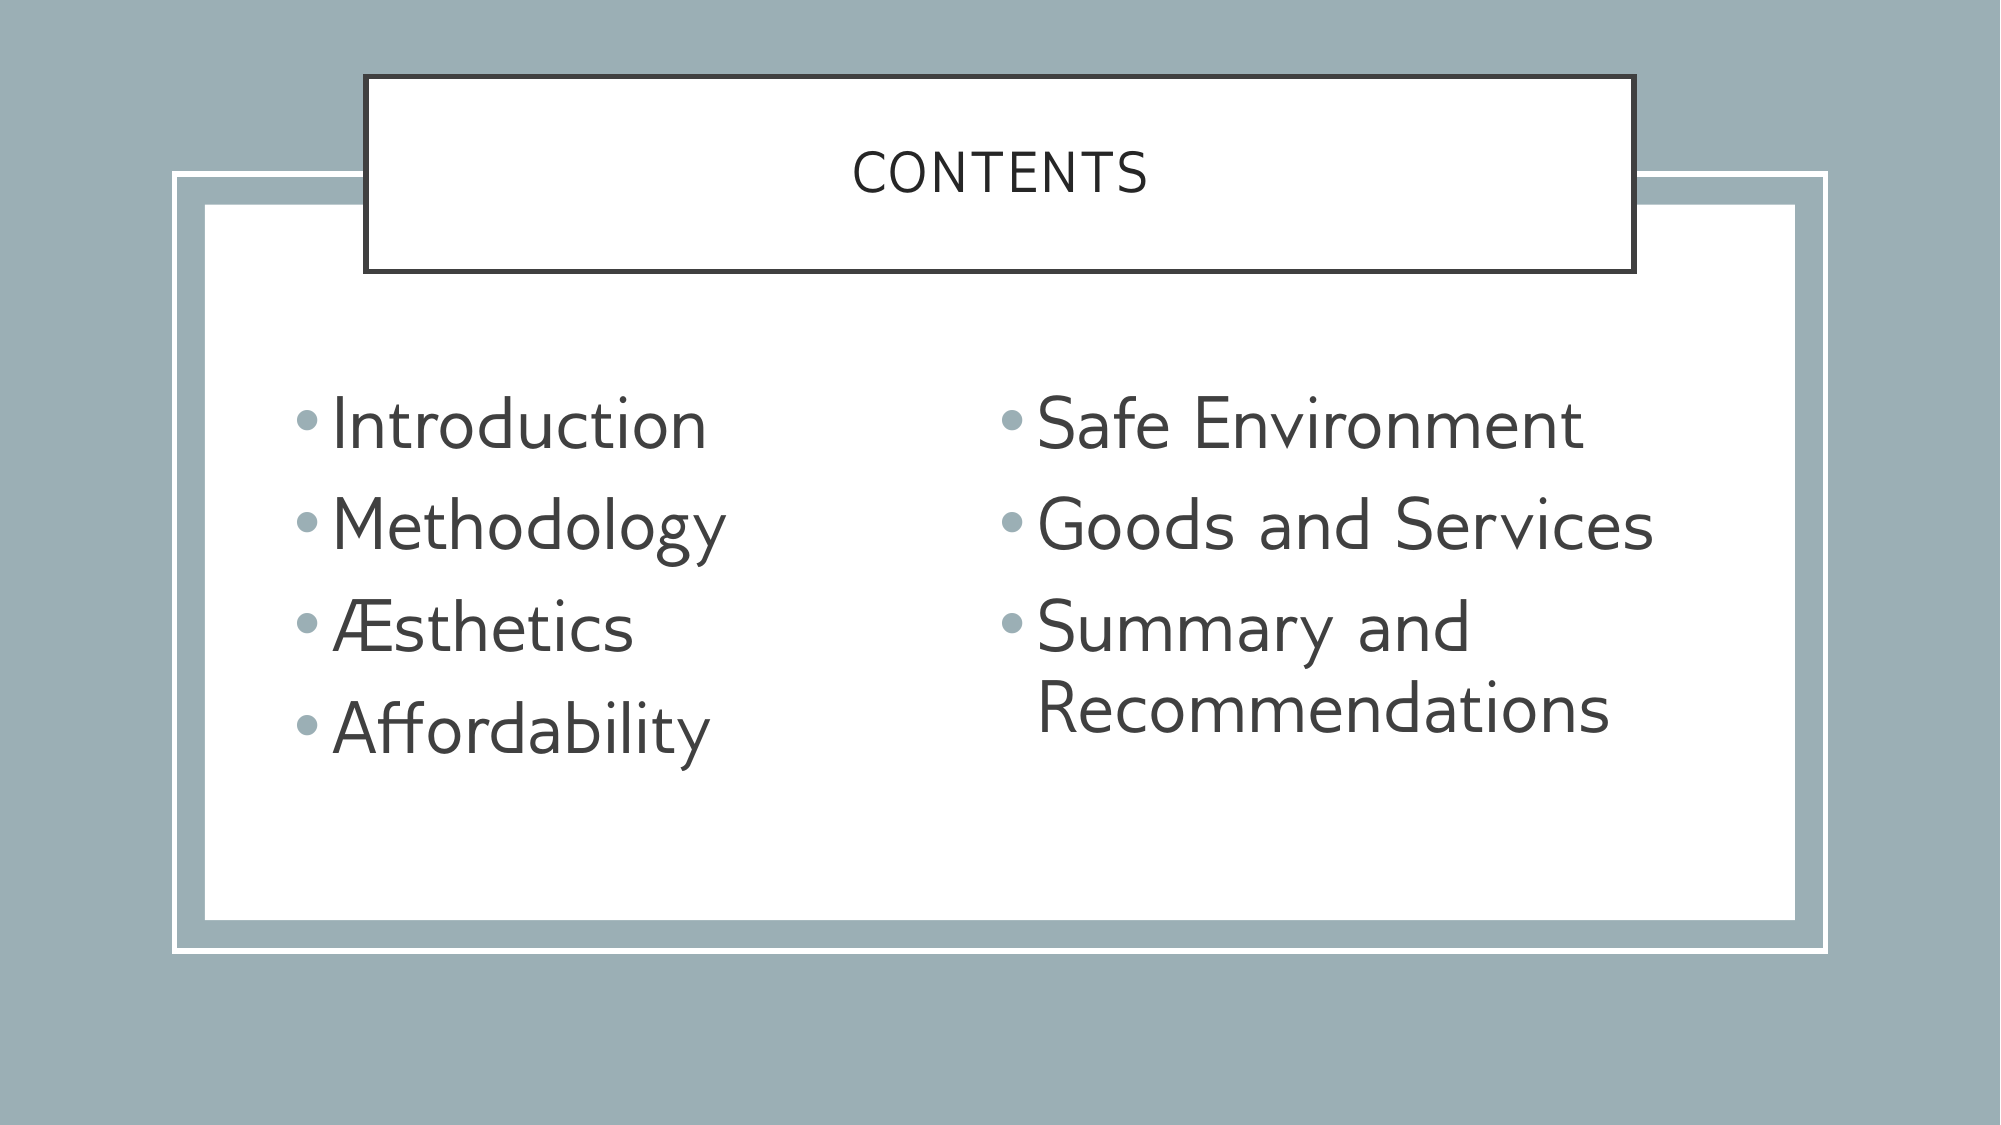

# Contents

Introduction
Methodology
Aesthetics
Affordability
Safe Environment
Goods and Services
Summary and Recommendations